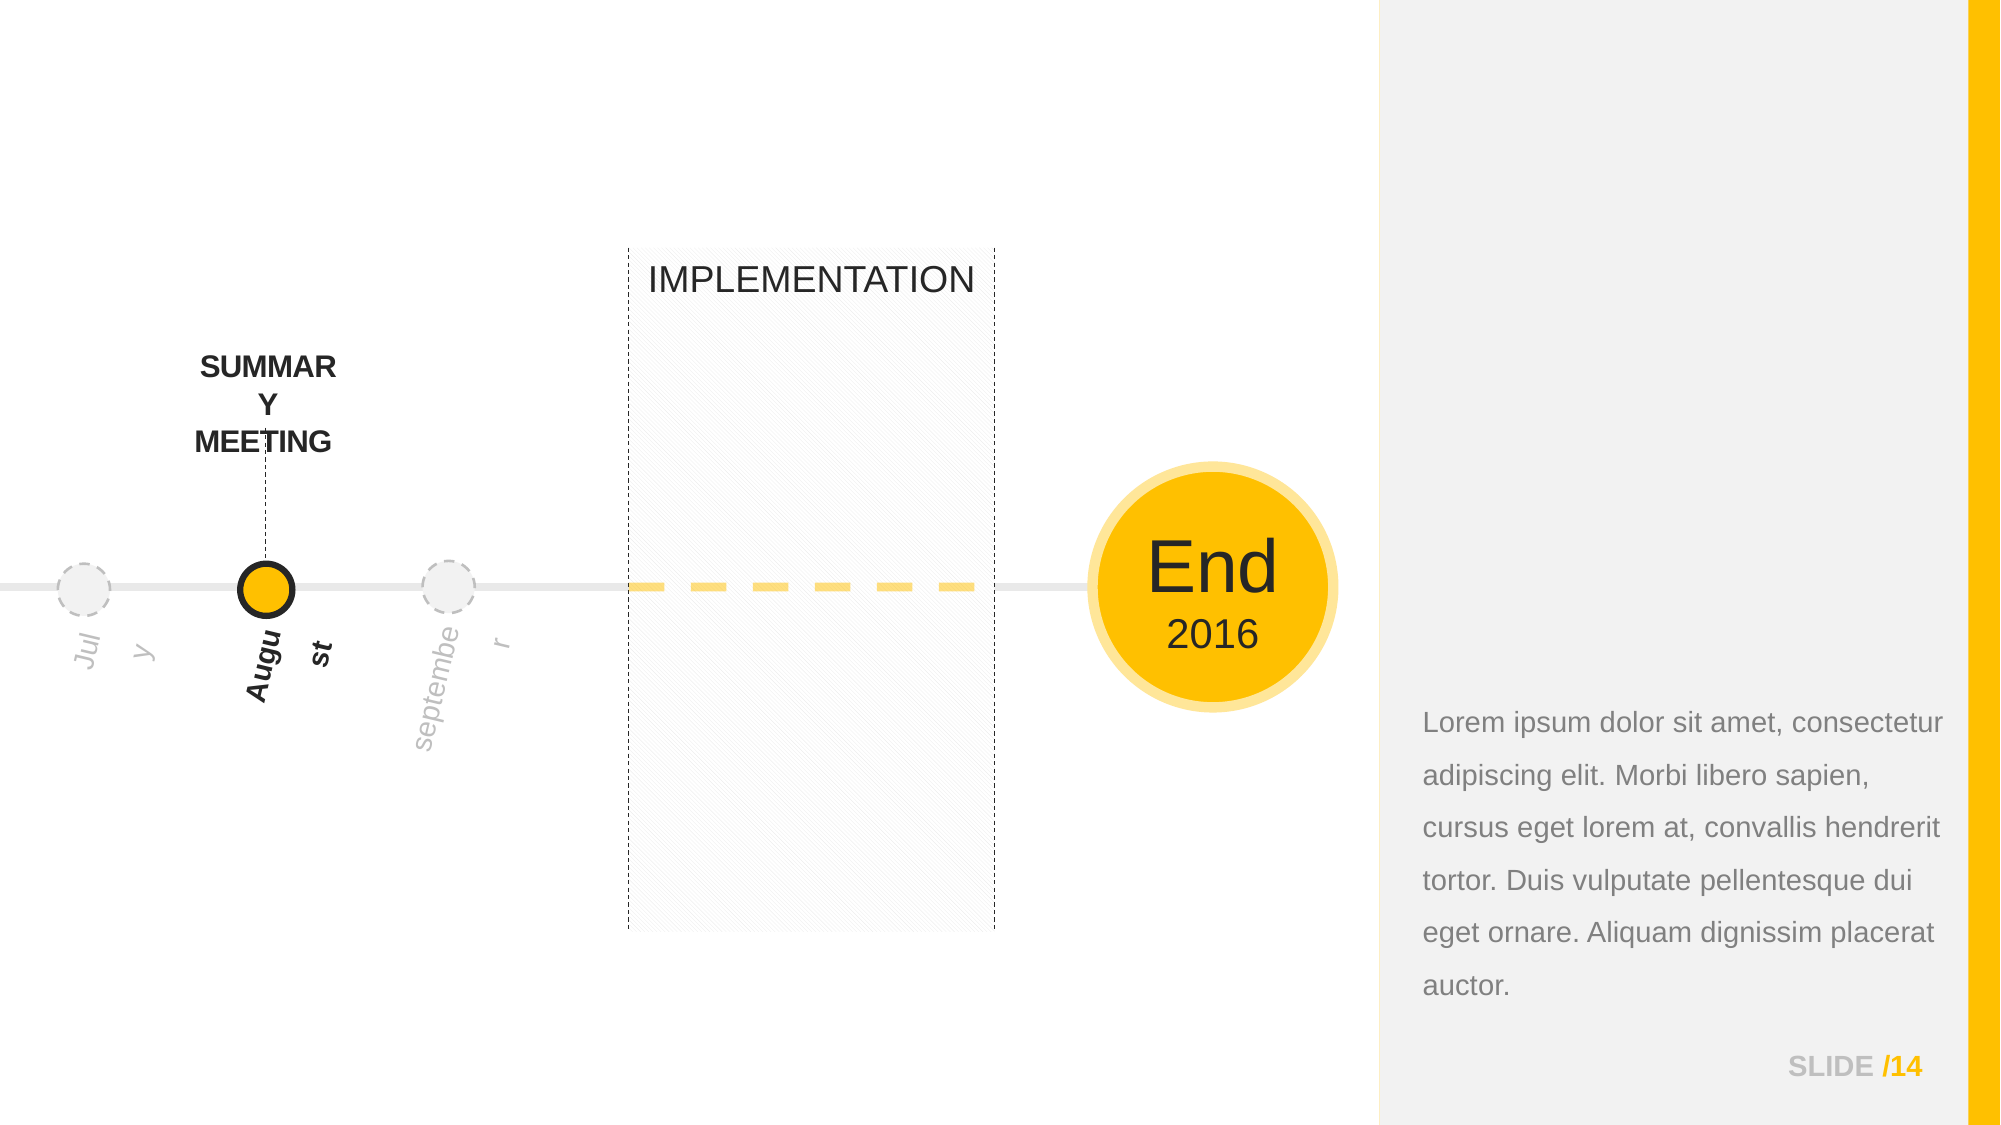

IMPLEMENTATION
summary Meeting
End
2016

October - December
July
August
september
Lorem ipsum dolor sit amet, consectetur adipiscing elit. Morbi libero sapien, cursus eget lorem at, convallis hendrerit tortor. Duis vulputate pellentesque dui eget ornare. Aliquam dignissim placerat auctor.
14